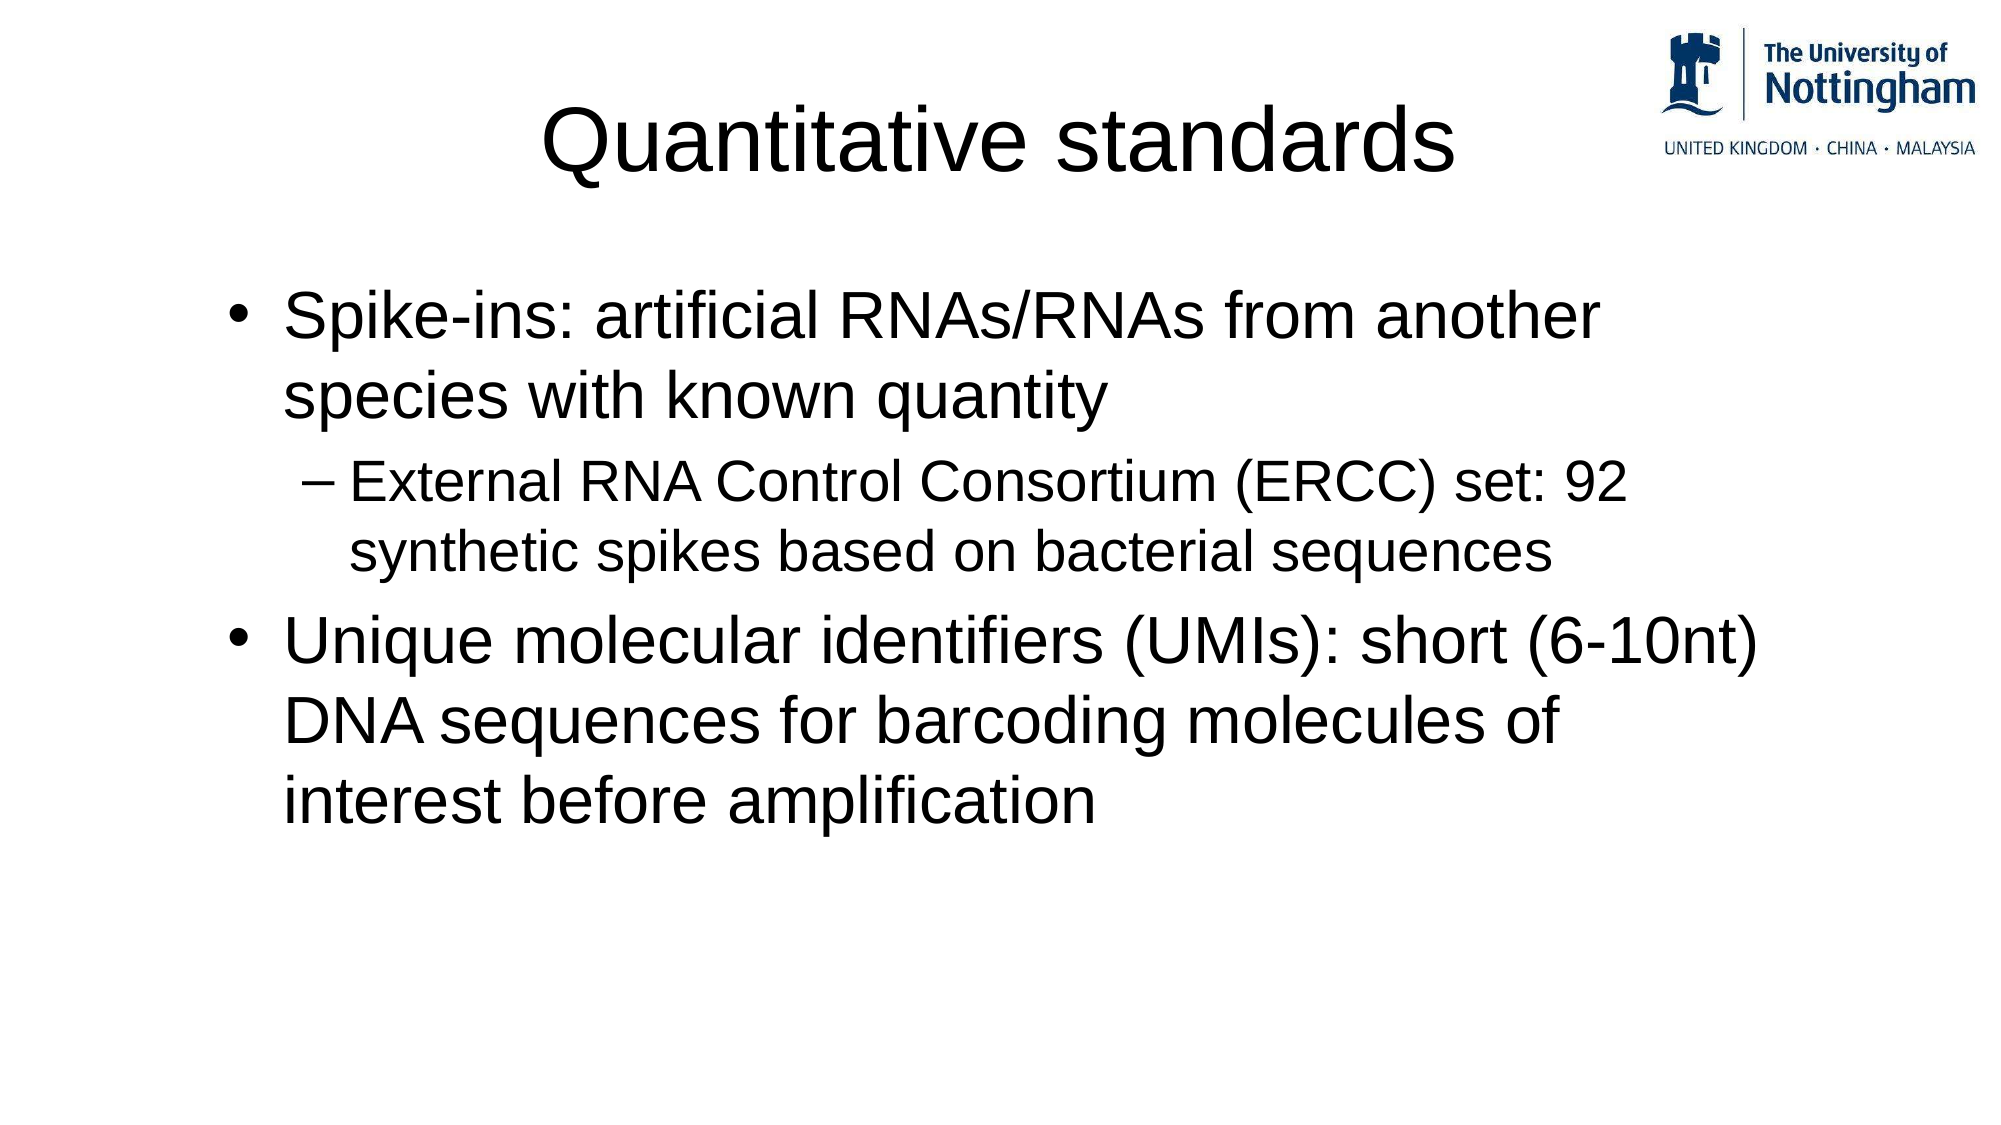

Quantitative standards
Spike-ins: artificial RNAs/RNAs from another species with known quantity
External RNA Control Consortium (ERCC) set: 92 synthetic spikes based on bacterial sequences
Unique molecular identifiers (UMIs): short (6-10nt) DNA sequences for barcoding molecules of interest before amplification